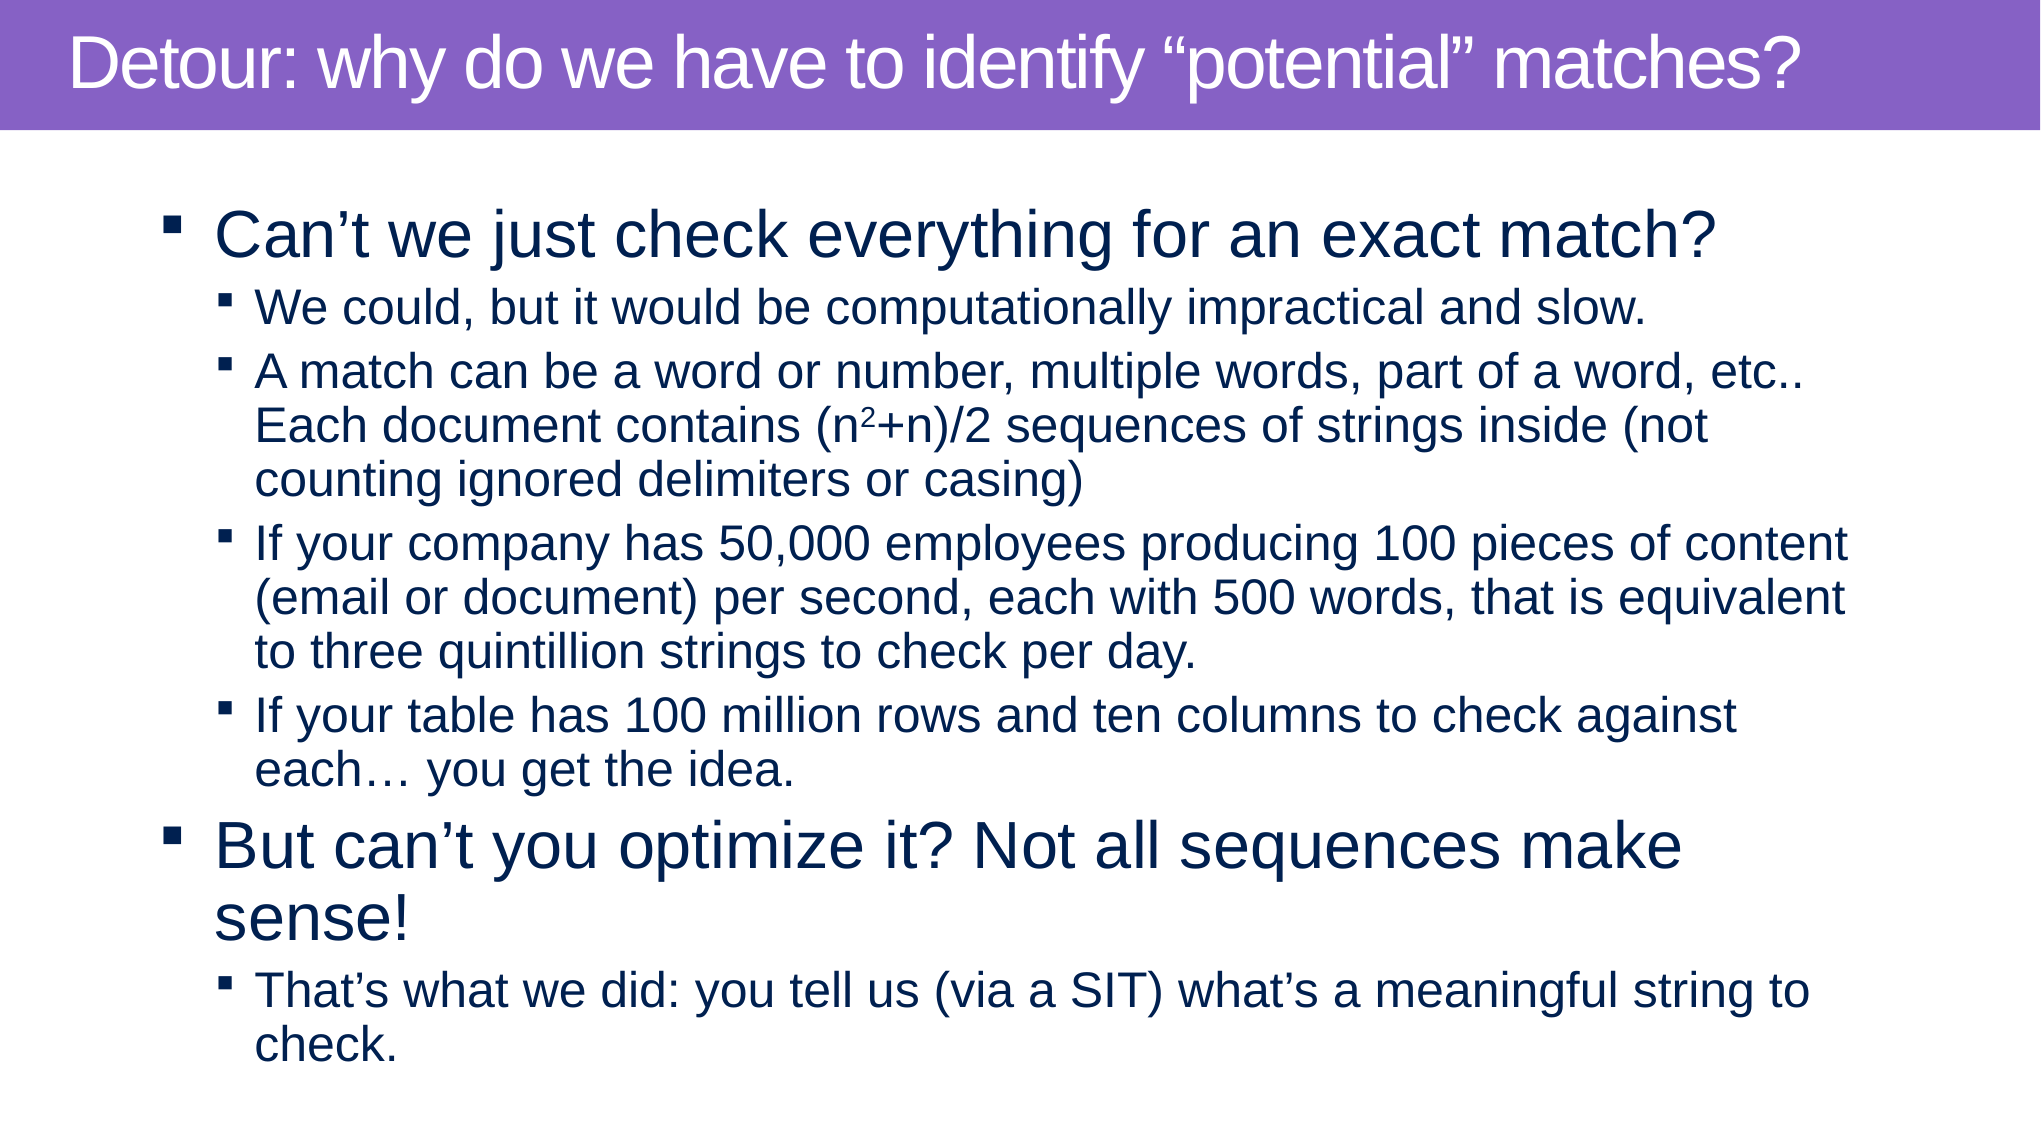

# Detour: why do we have to identify “potential” matches?
Can’t we just check everything for an exact match?
We could, but it would be computationally impractical and slow.
A match can be a word or number, multiple words, part of a word, etc.. Each document contains (n2+n)/2 sequences of strings inside (not counting ignored delimiters or casing)
If your company has 50,000 employees producing 100 pieces of content (email or document) per second, each with 500 words, that is equivalent to three quintillion strings to check per day.
If your table has 100 million rows and ten columns to check against each… you get the idea.
But can’t you optimize it? Not all sequences make sense!
That’s what we did: you tell us (via a SIT) what’s a meaningful string to check.